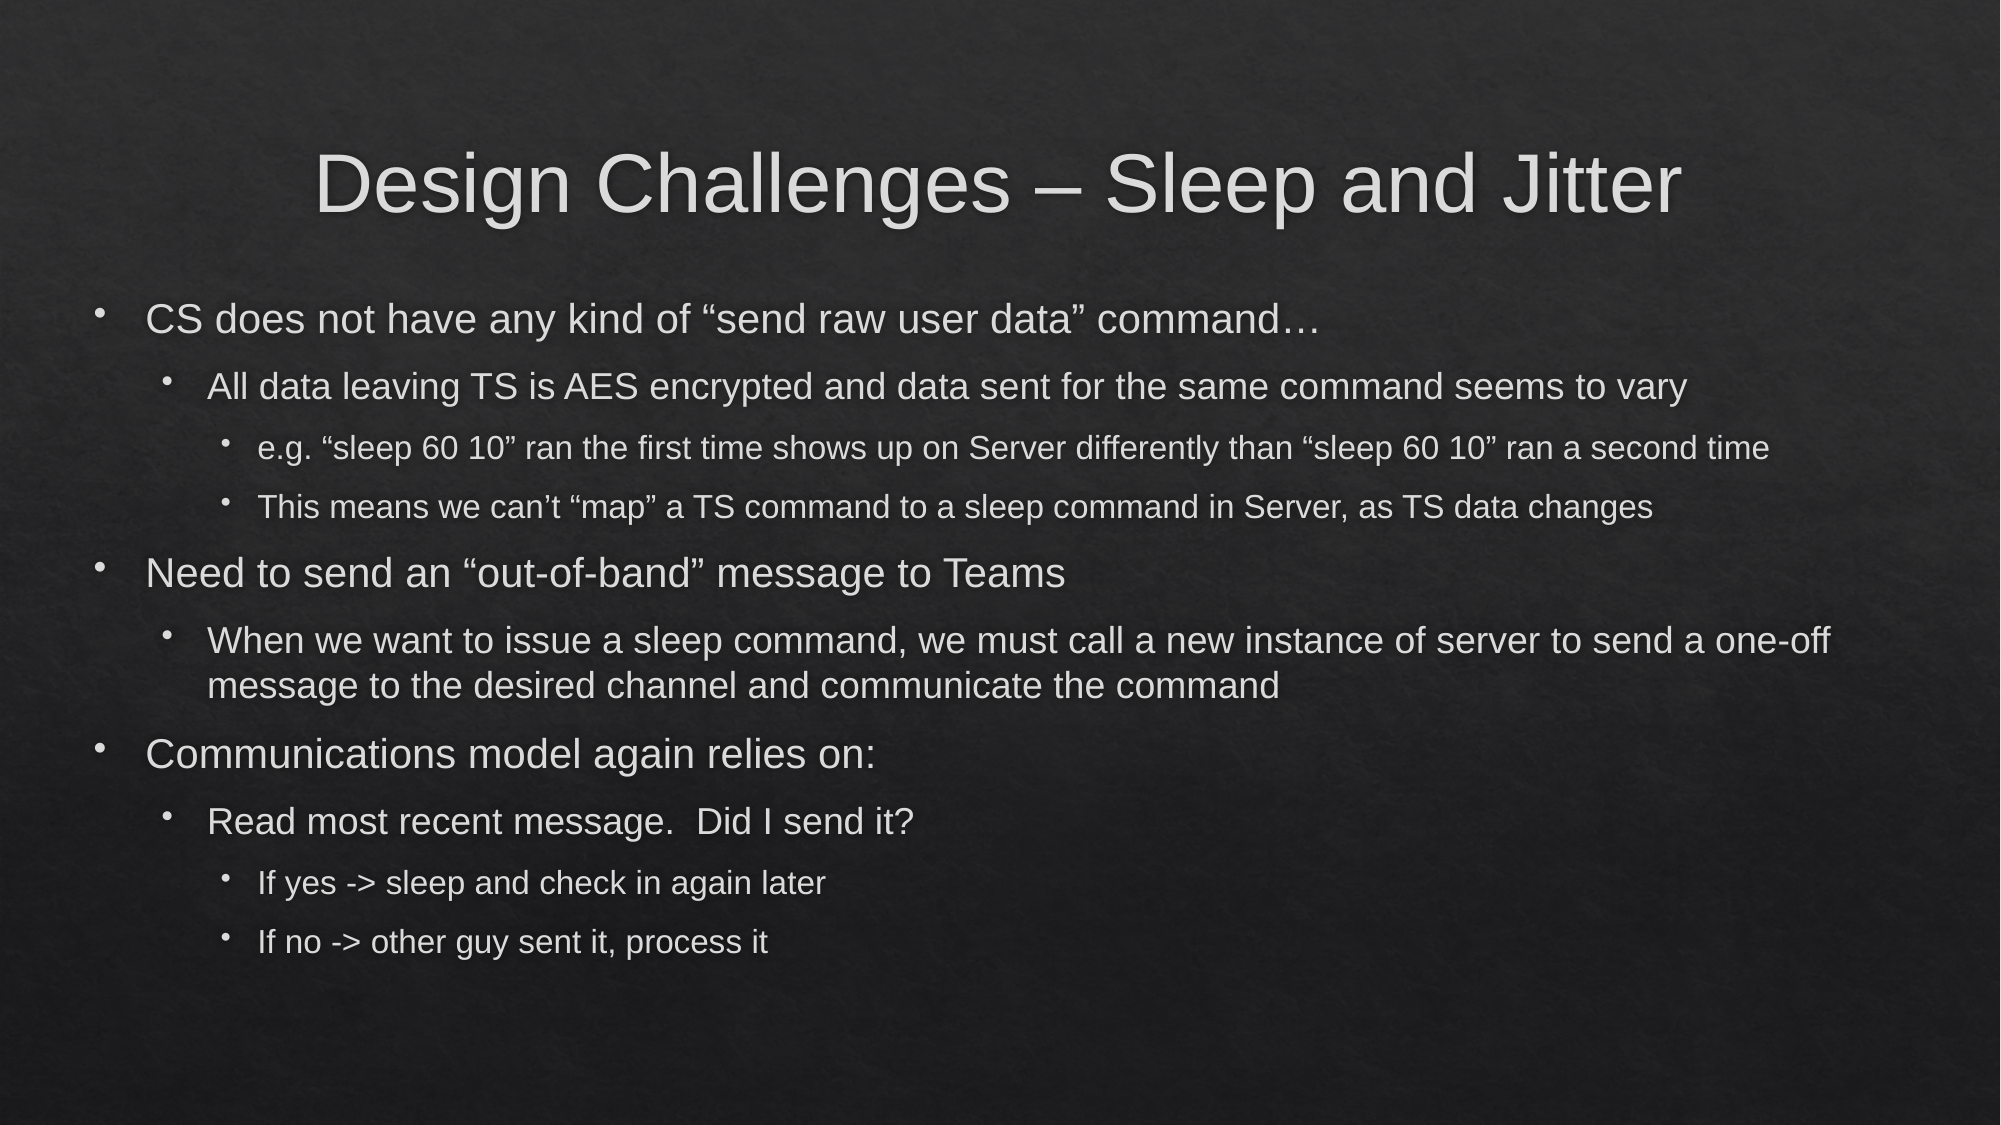

# Design Challenges – Sleep and Jitter
CS does not have any kind of “send raw user data” command…
All data leaving TS is AES encrypted and data sent for the same command seems to vary
e.g. “sleep 60 10” ran the first time shows up on Server differently than “sleep 60 10” ran a second time
This means we can’t “map” a TS command to a sleep command in Server, as TS data changes
Need to send an “out-of-band” message to Teams
When we want to issue a sleep command, we must call a new instance of server to send a one-off message to the desired channel and communicate the command
Communications model again relies on:
Read most recent message.  Did I send it?
If yes -> sleep and check in again later
If no -> other guy sent it, process it